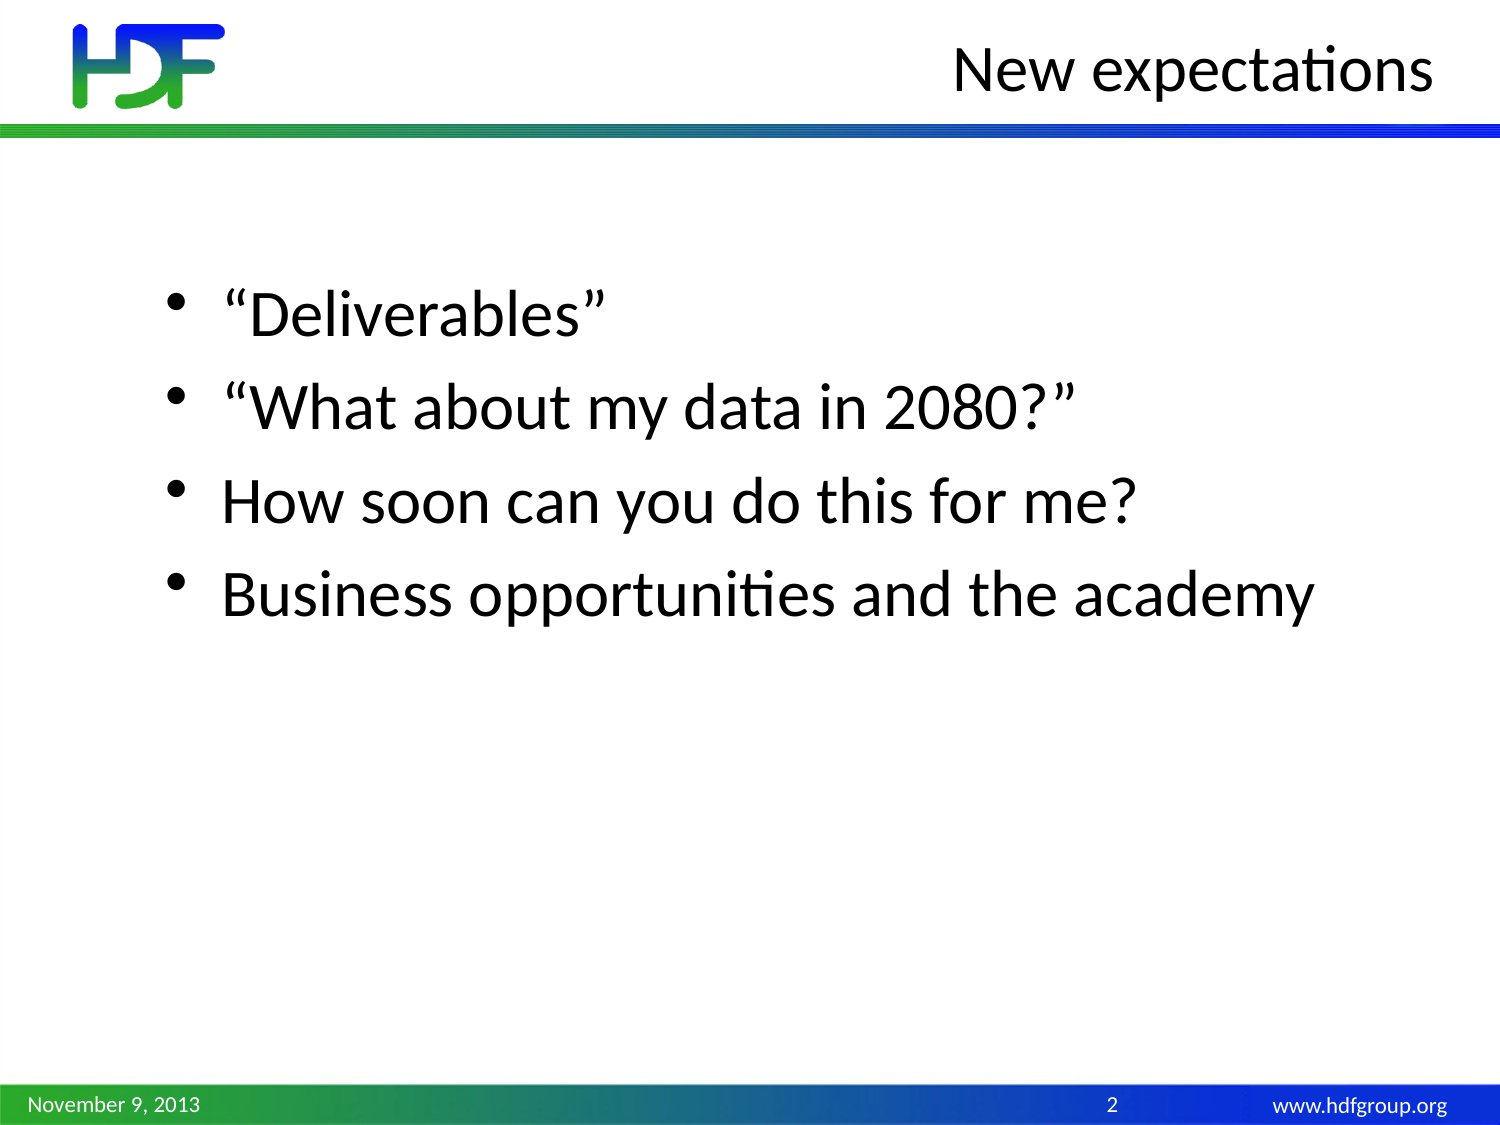

# New expectations
“Deliverables”
“What about my data in 2080?”
How soon can you do this for me?
Business opportunities and the academy
November 9, 2013
2